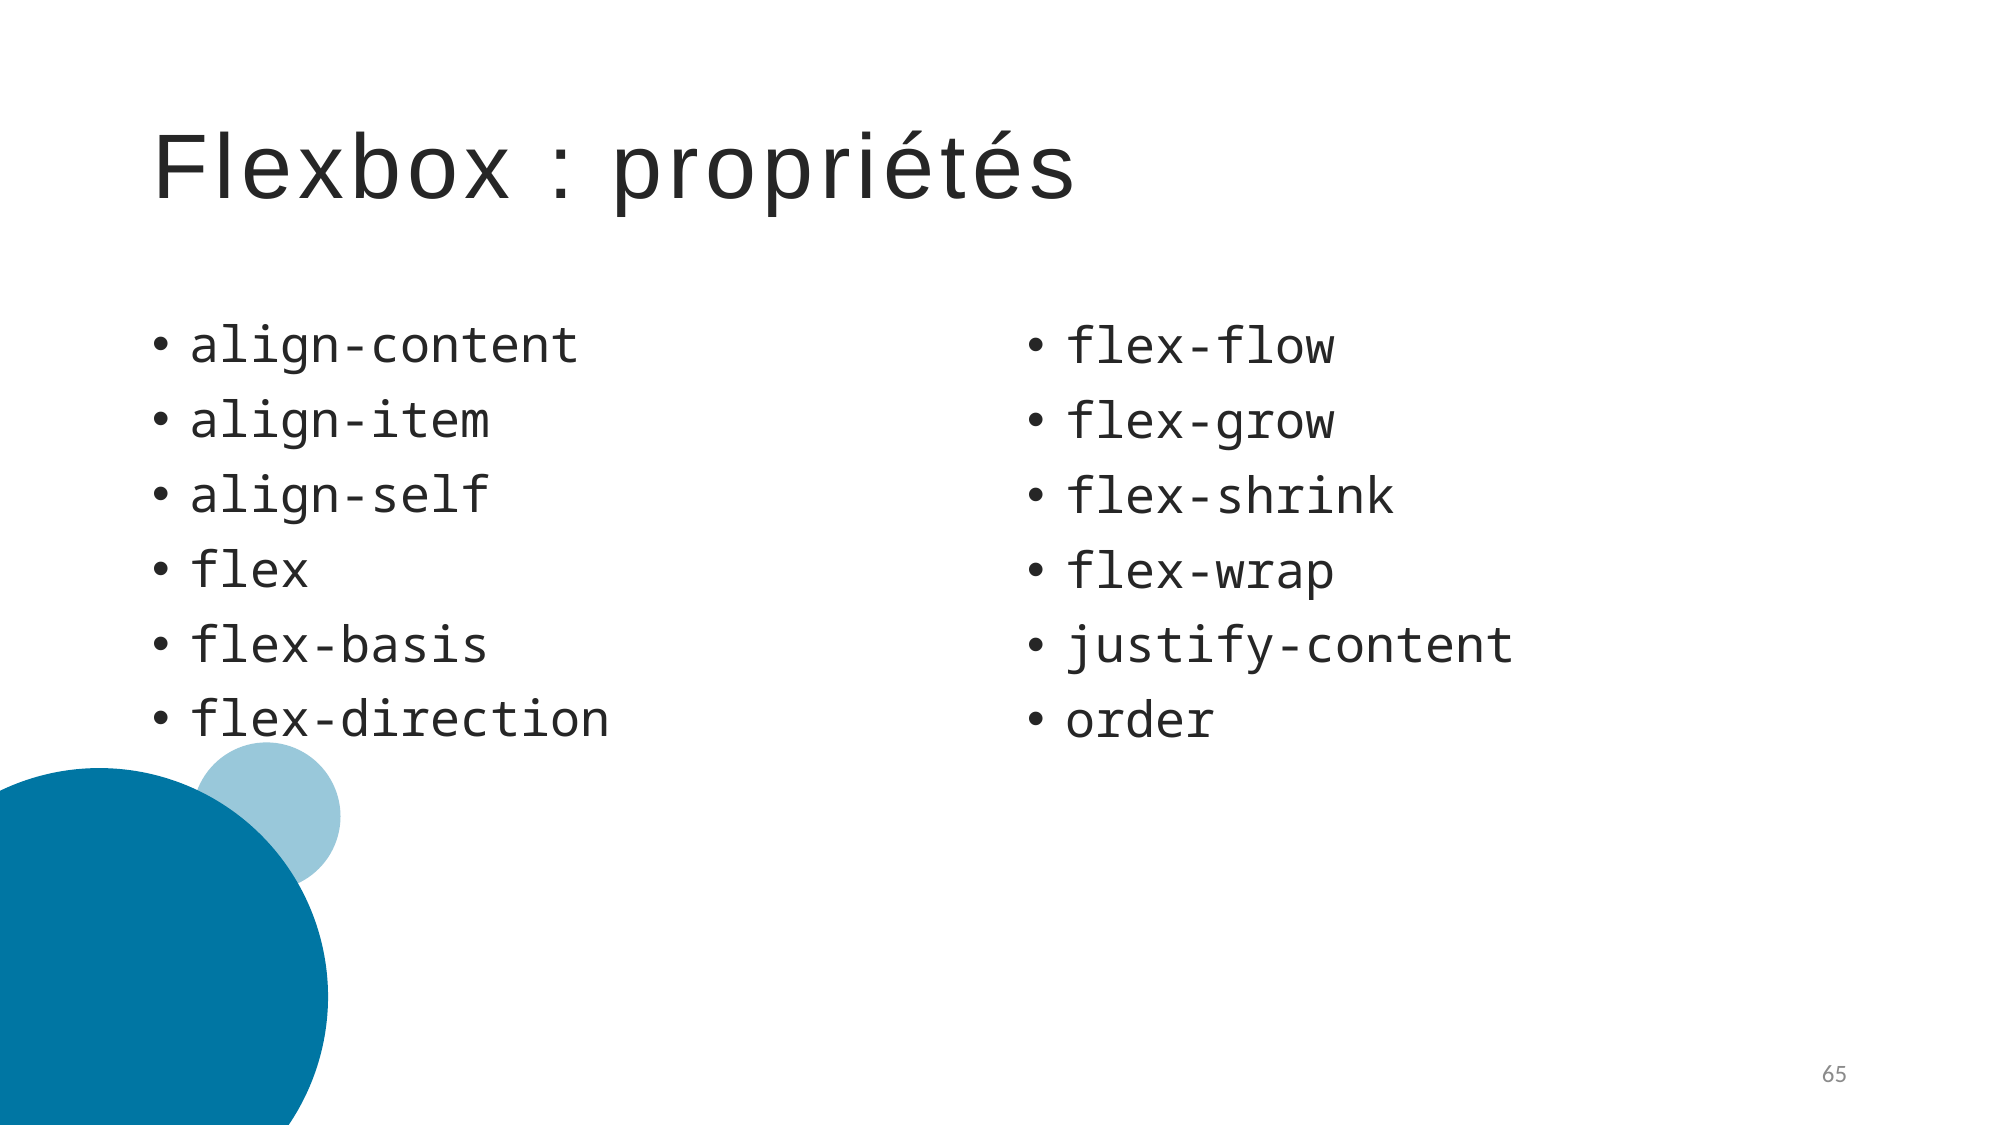

# Flexbox : propriétés
align-content
align-item
align-self
flex
flex-basis
flex-direction
flex-flow
flex-grow
flex-shrink
flex-wrap
justify-content
order

65